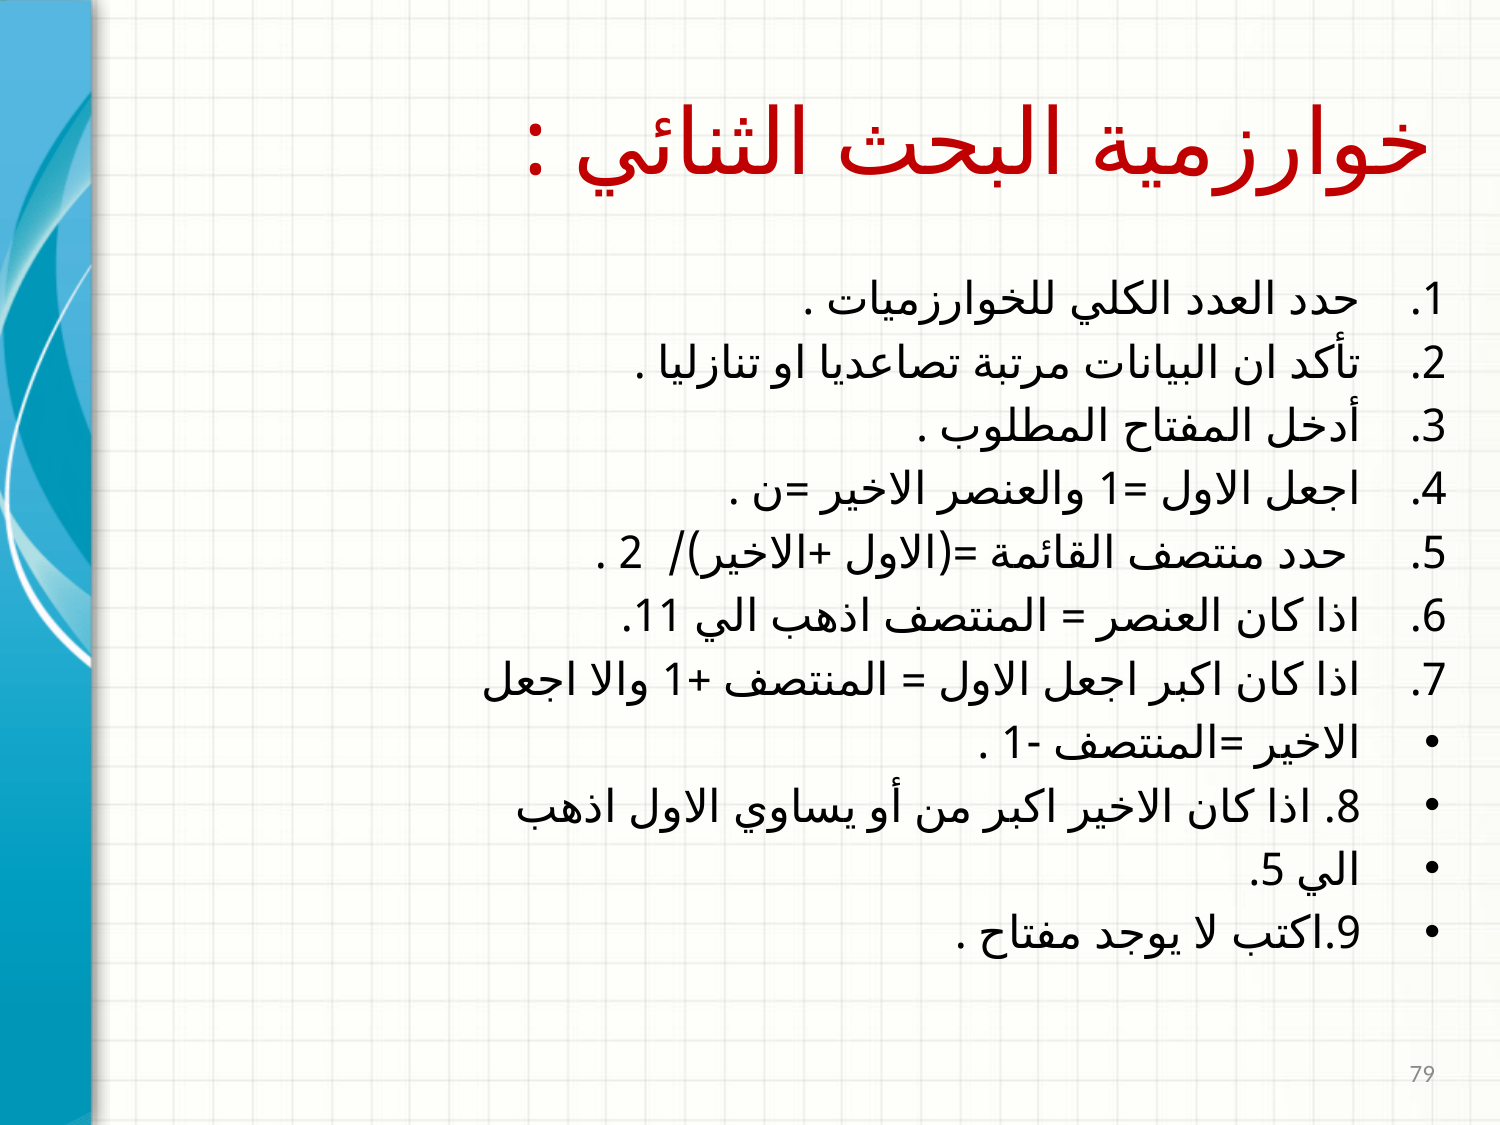

# خوارزمية البحث الثنائي :
حدد العدد الكلي للخوارزميات .
تأكد ان البيانات مرتبة تصاعديا او تنازليا .
أدخل المفتاح المطلوب .
اجعل الاول =1 والعنصر الاخير =ن .
 حدد منتصف القائمة =(الاول +الاخير)/  2 .
اذا كان العنصر = المنتصف اذهب الي 11.
اذا كان اكبر اجعل الاول = المنتصف +1 والا اجعل
الاخير =المنتصف -1 .
8. اذا كان الاخير اكبر من أو يساوي الاول اذهب
الي 5.
9.اكتب لا يوجد مفتاح .

79